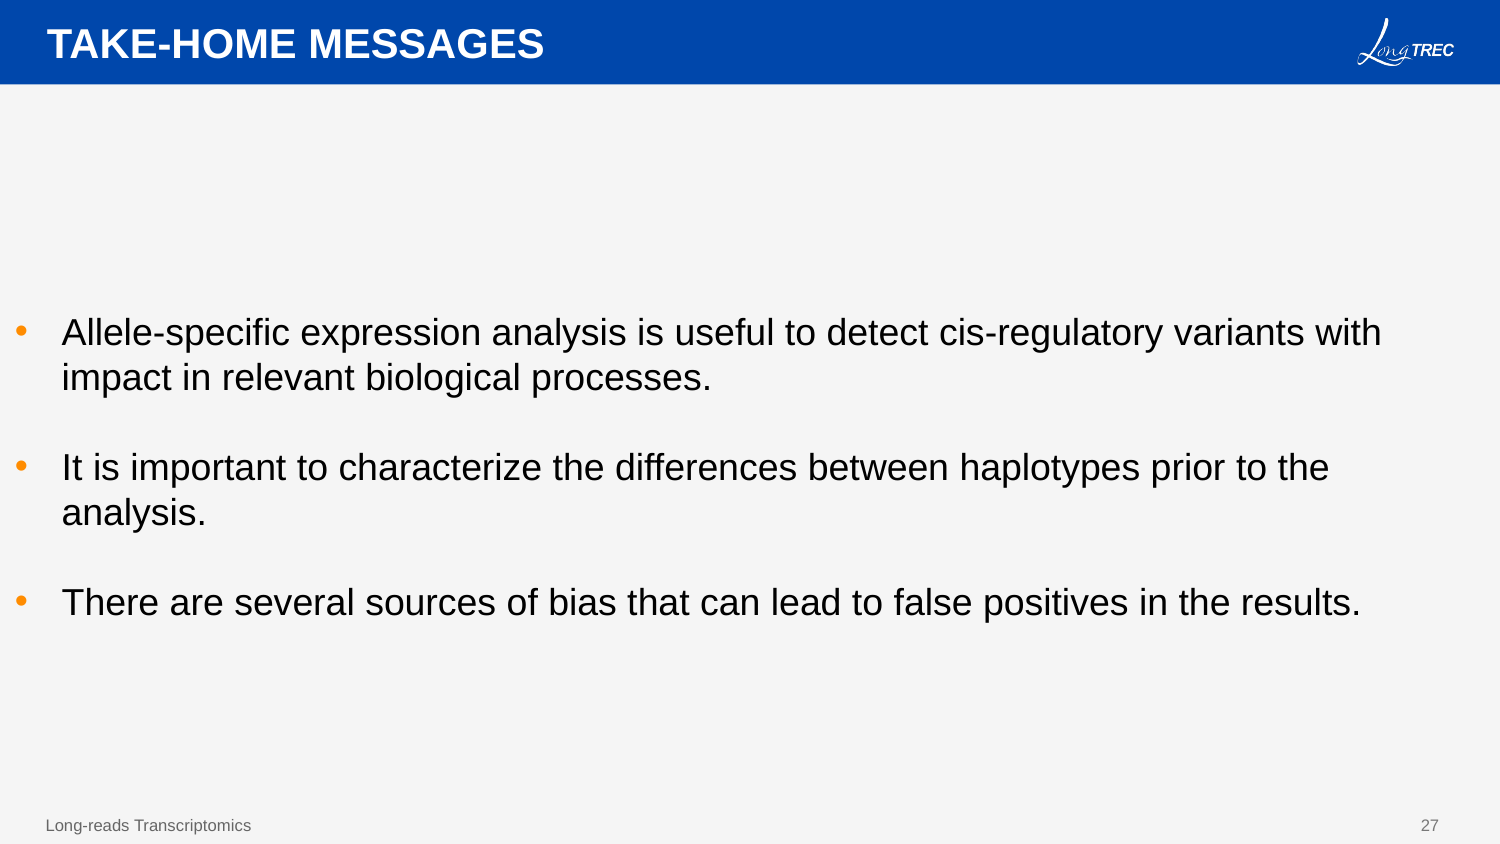

TAKE-HOME MESSAGES
Allele-specific expression analysis is useful to detect cis-regulatory variants with impact in relevant biological processes.

It is important to characterize the differences between haplotypes prior to the analysis.

There are several sources of bias that can lead to false positives in the results.
27